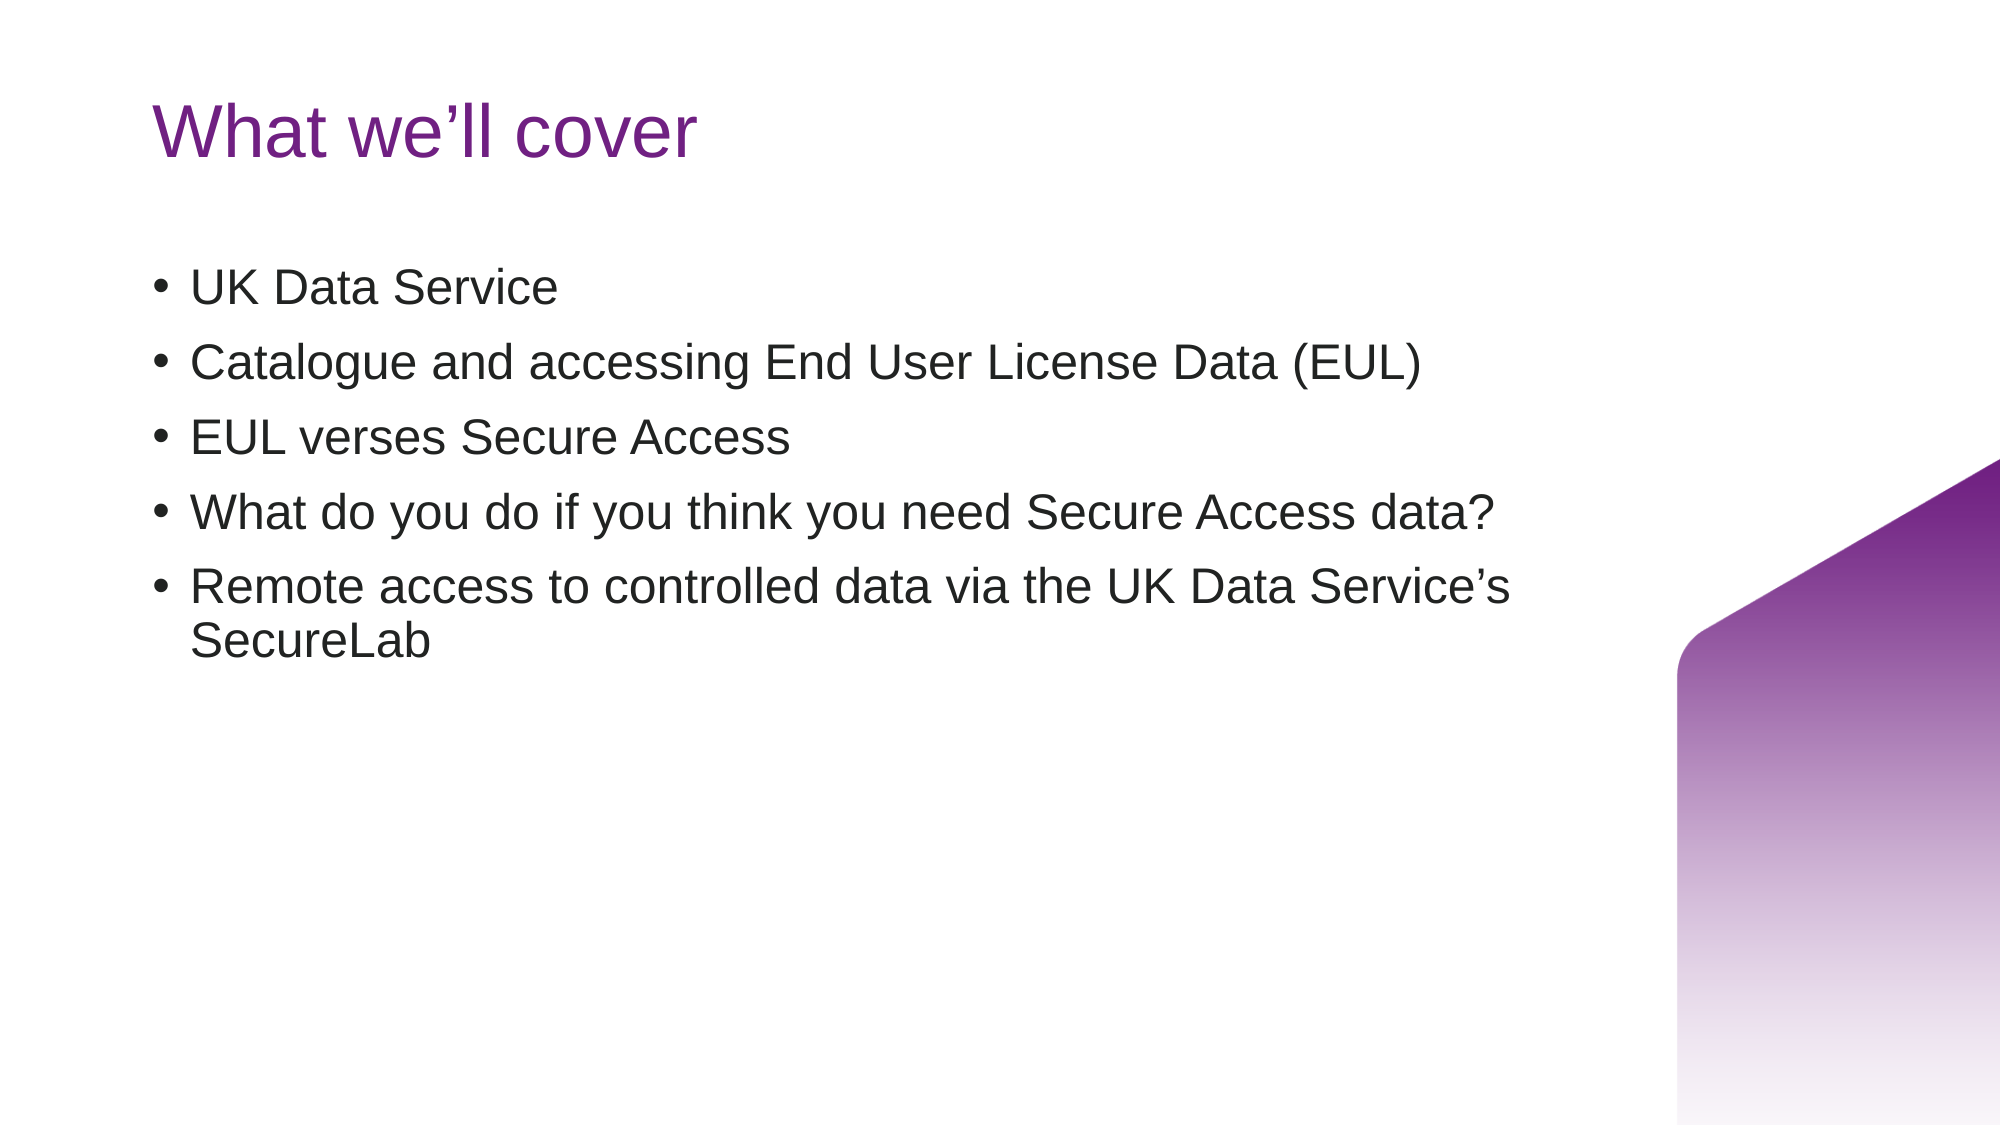

# What we’ll cover
UK Data Service
Catalogue and accessing End User License Data (EUL)
EUL verses Secure Access
What do you do if you think you need Secure Access data?
Remote access to controlled data via the UK Data Service’s SecureLab